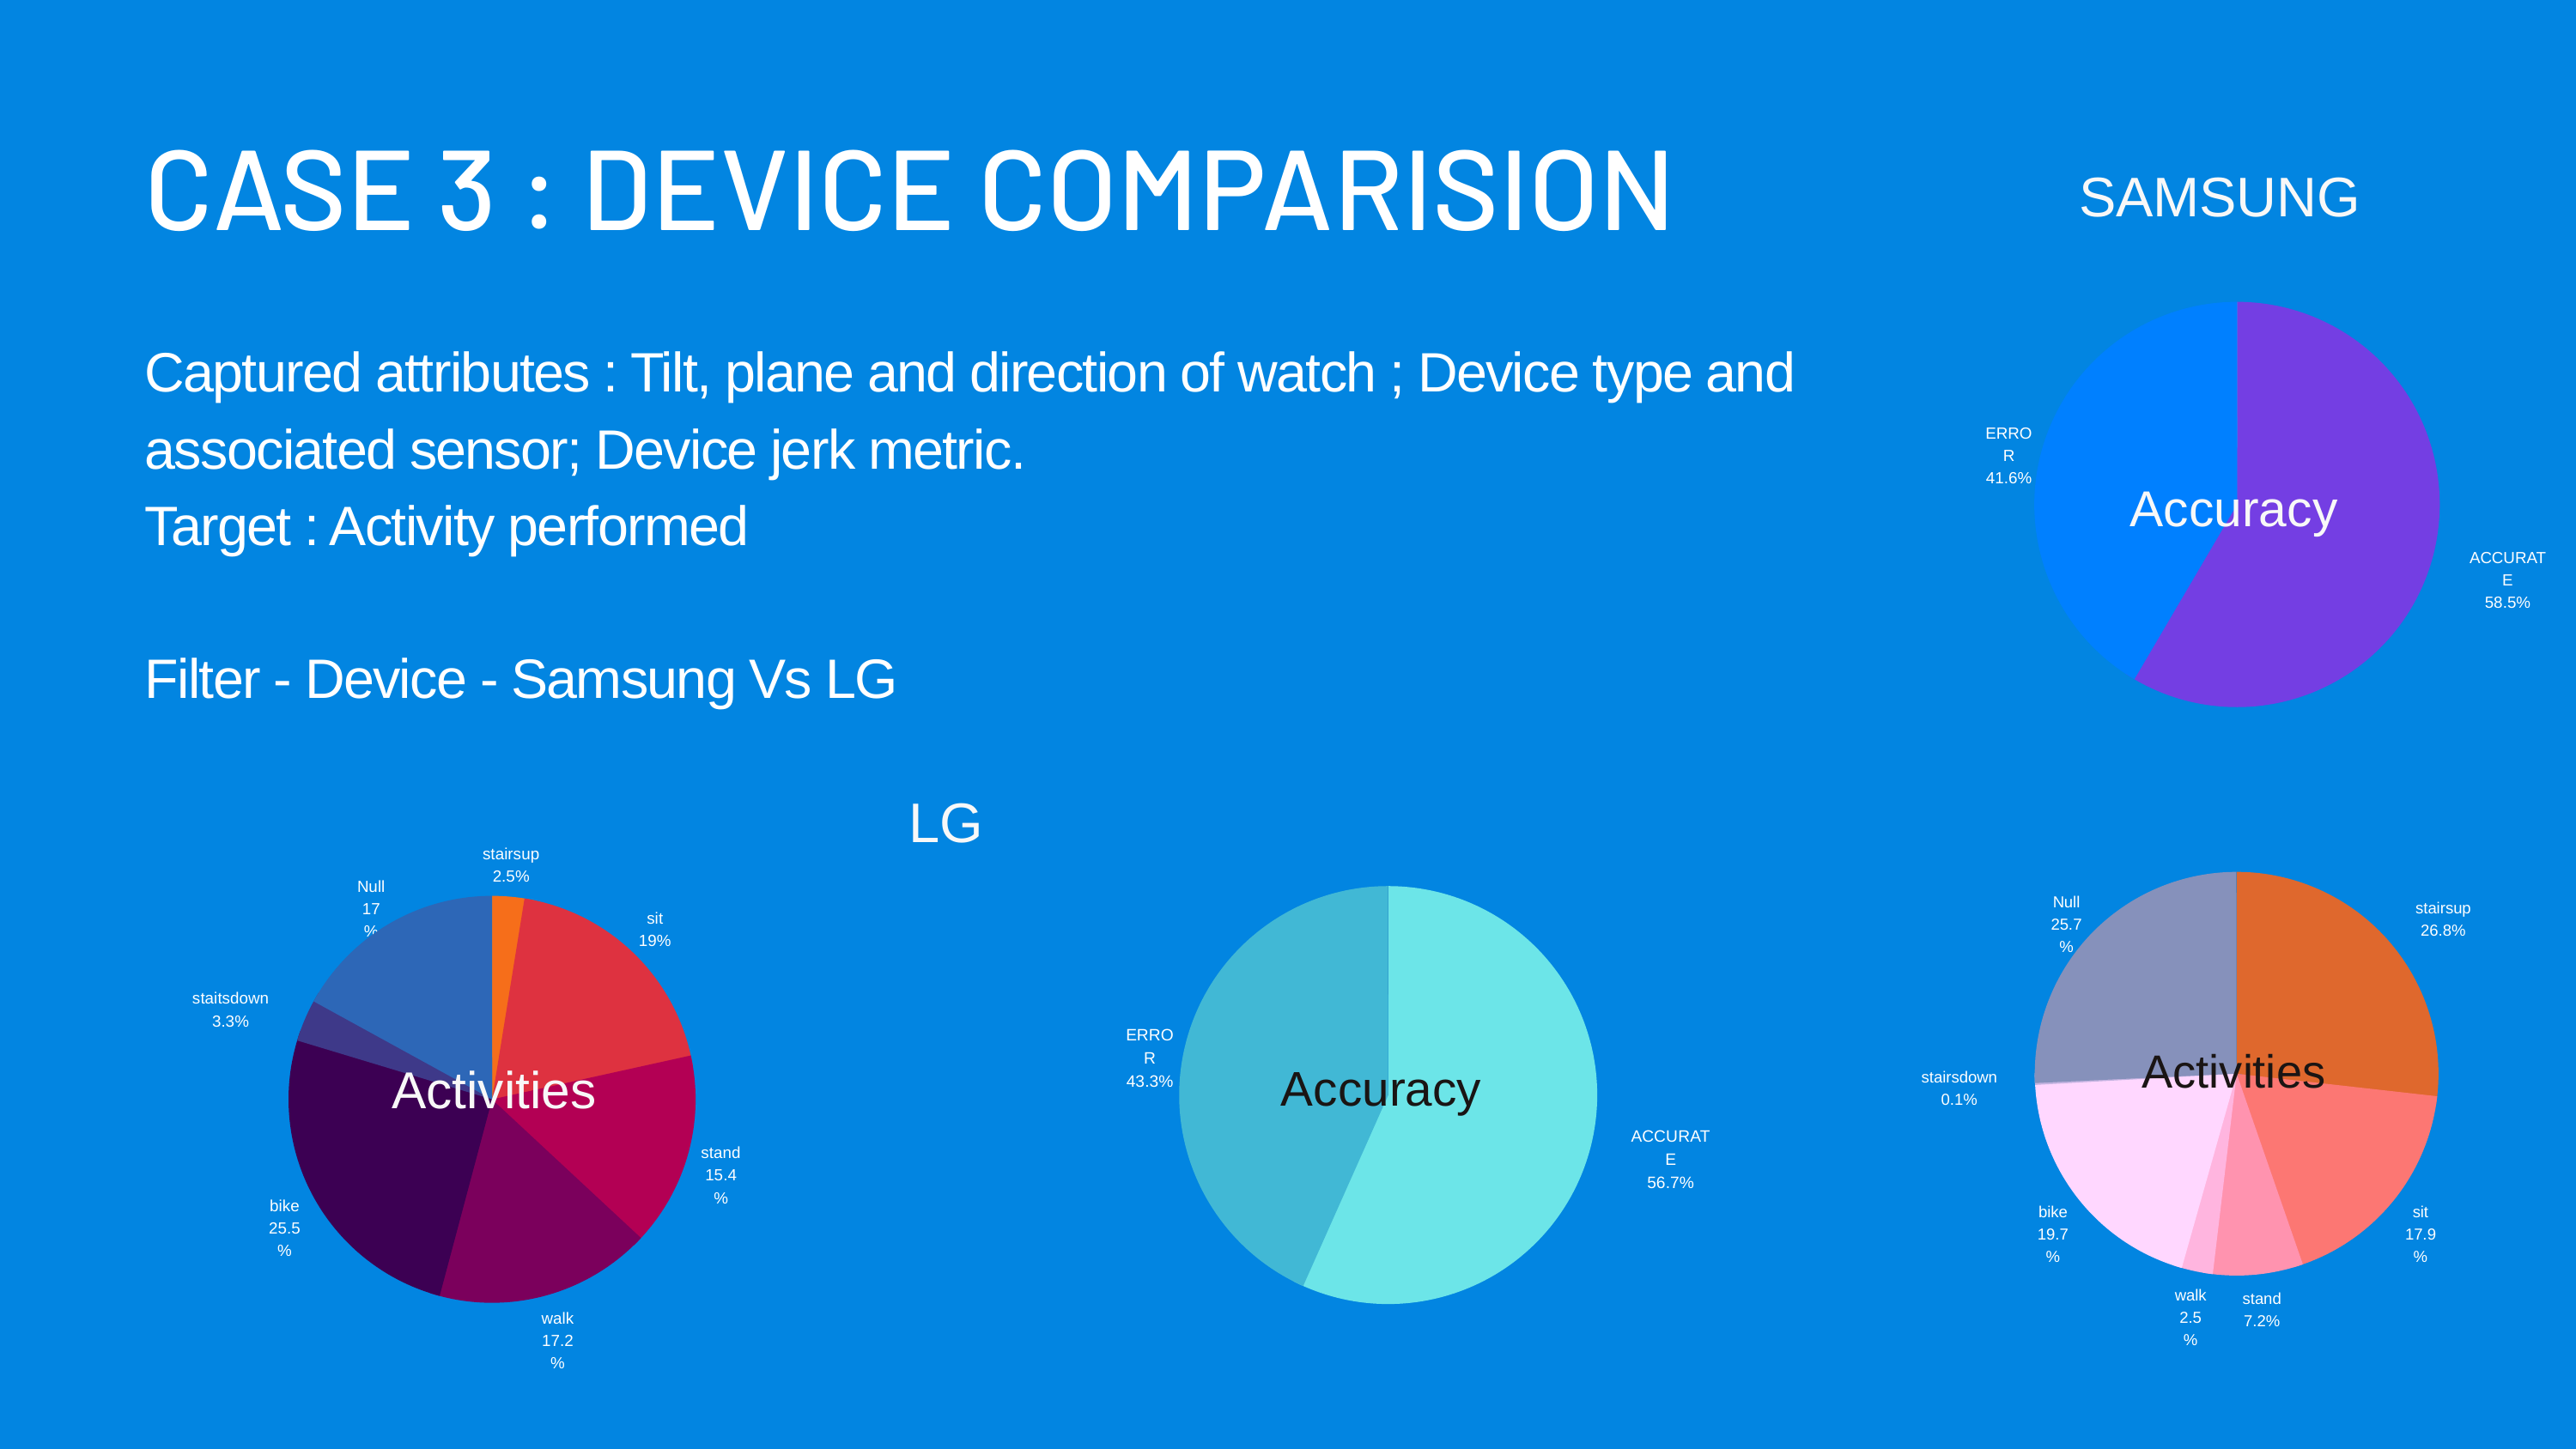

CASE 3 : DEVICE COMPARISION
SAMSUNG

ERROR
41.6%
ACCURATE
58.5%
Captured attributes : Tilt, plane and direction of watch ; Device type and associated sensor; Device jerk metric.
Target : Activity performed

Filter - Device - Samsung Vs LG
Accuracy
LG
stairsup
2.5%
Null
17%

sit
19%
staitsdown
3.3%
stand
15.4%
bike
25.5%
walk
17.2%

Null
25.7%
stairsup
26.8%
stairsdown
0.1%
sit
17.9%
bike
19.7%
walk
2.5%
stand
7.2%

ERROR
43.3%
ACCURATE
56.7%
Activities
Activities
Accuracy